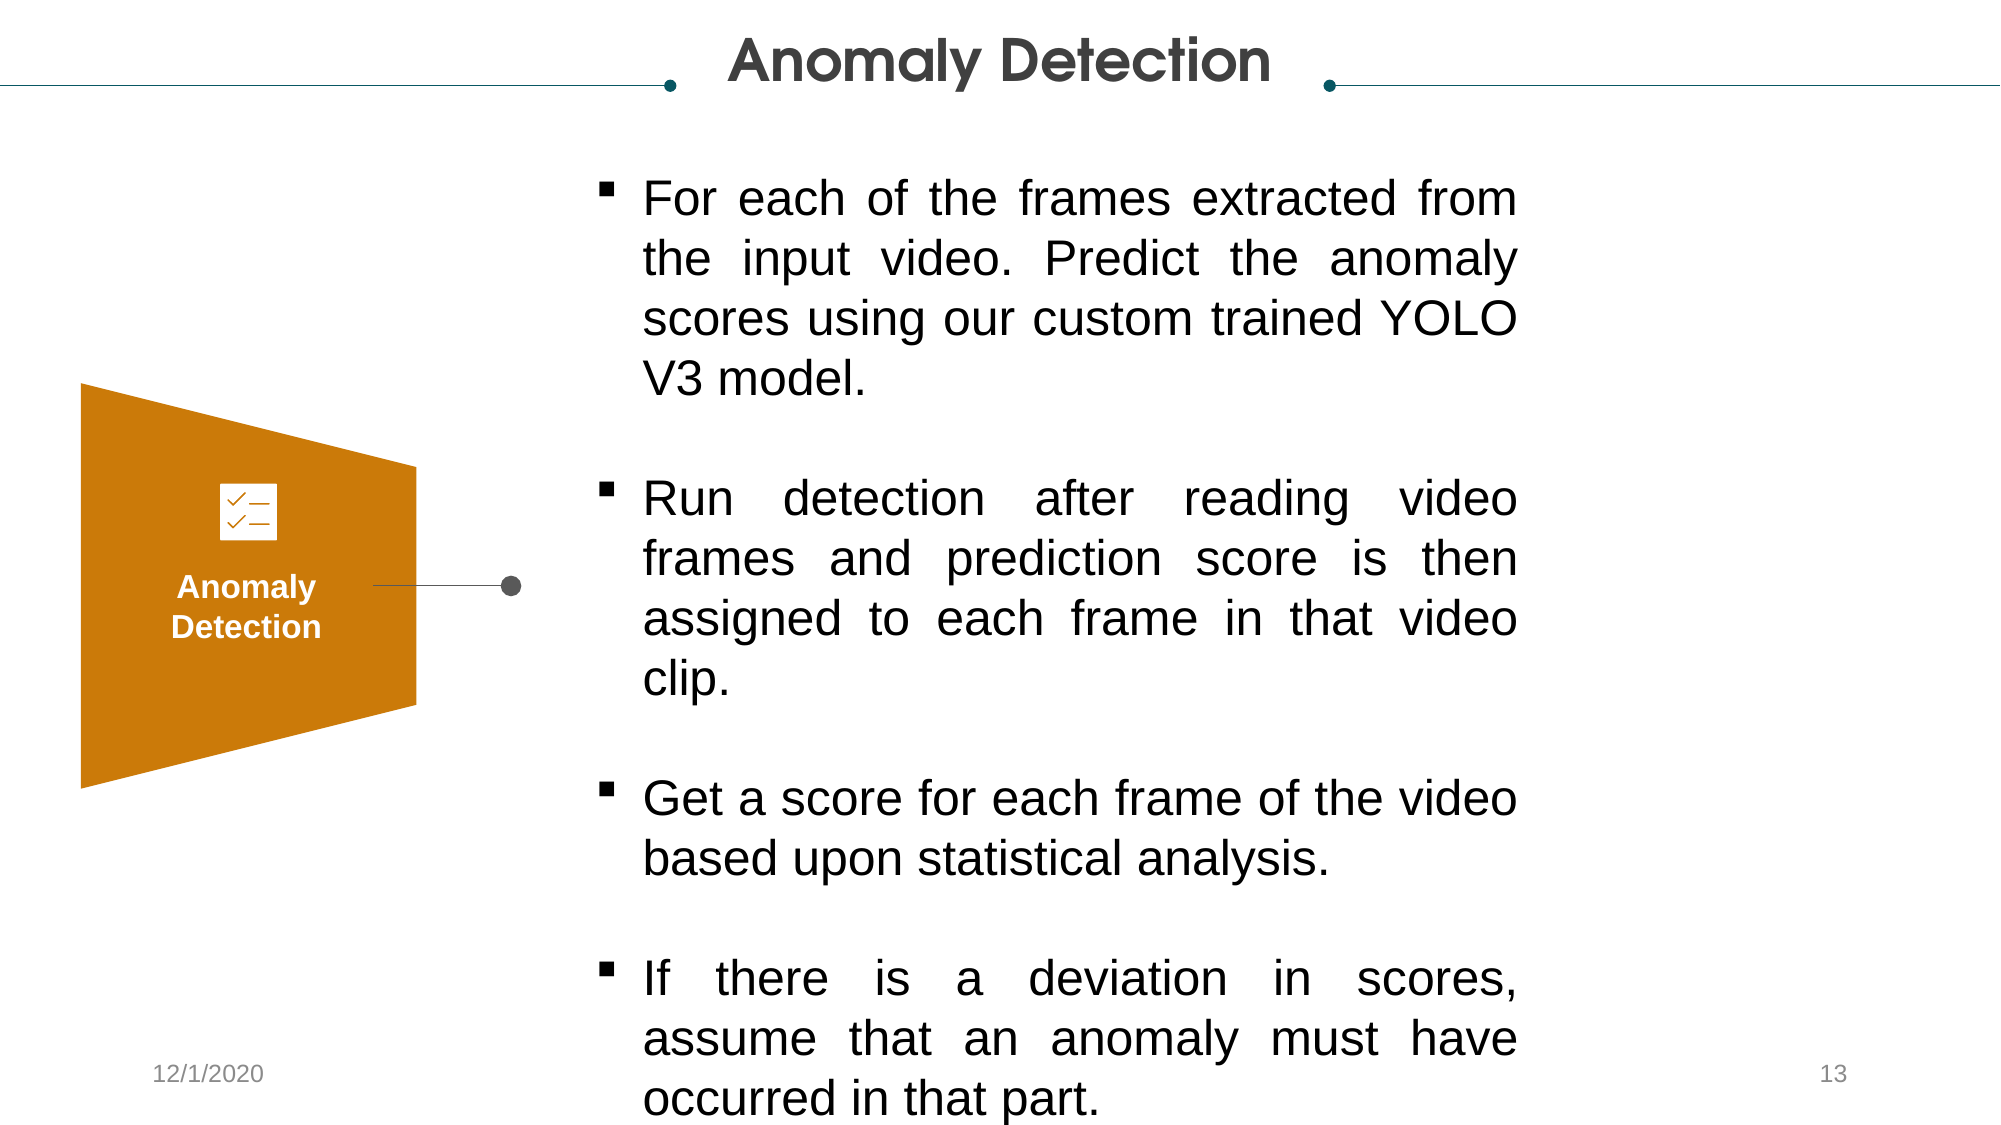

Anomaly Detection
For each of the frames extracted from the input video. Predict the anomaly scores using our custom trained YOLO V3 model.

Run detection after reading video frames and prediction score is then assigned to each frame in that video clip.

Get a score for each frame of the video based upon statistical analysis.

If there is a deviation in scores, assume that an anomaly must have occurred in that part.

Anomaly Detection
12/1/2020
13